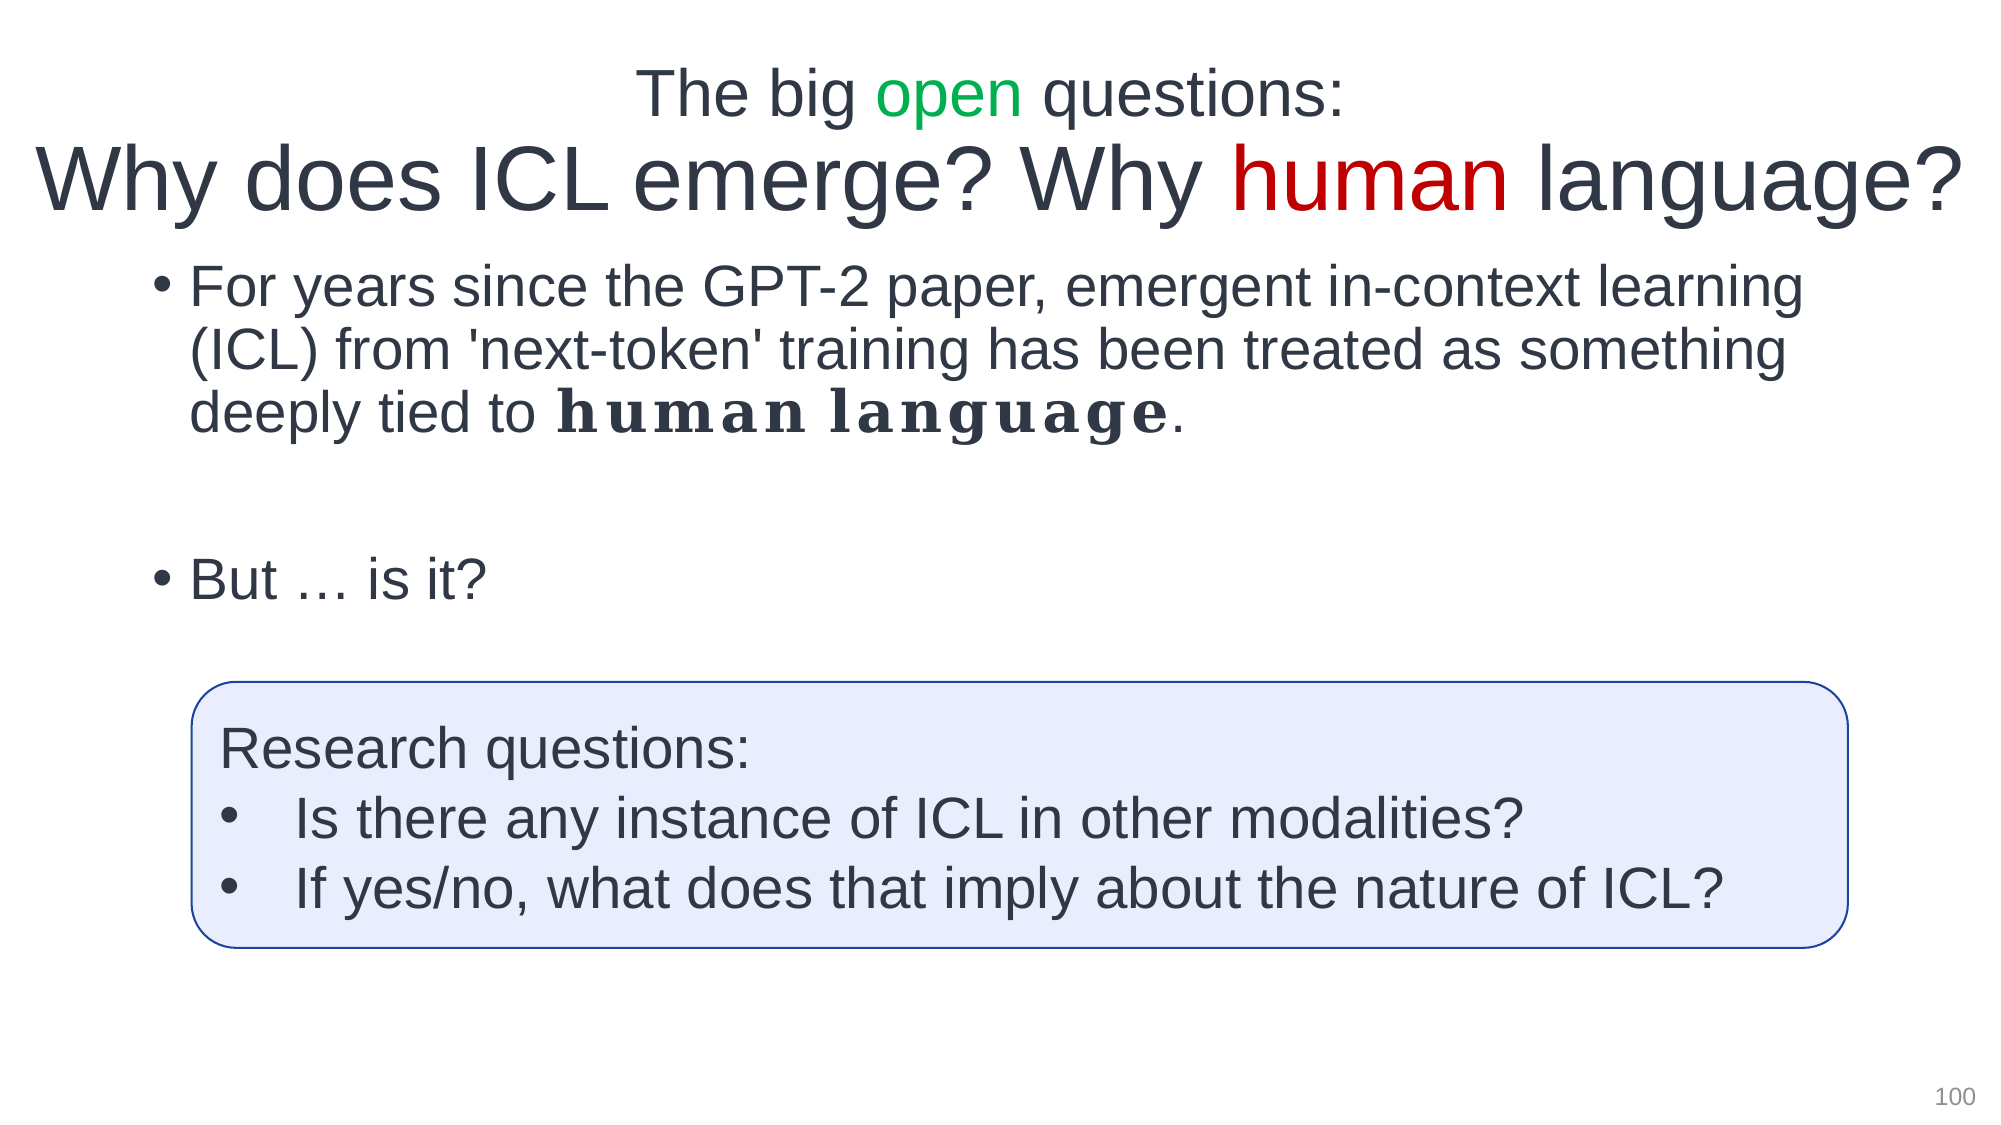

# The big open questions: Why does ICL emerge? Why human language?
For years since the GPT-2 paper, emergent in-context learning (ICL) from 'next-token' training has been treated as something deeply tied to 𝐡𝐮𝐦𝐚𝐧 𝐥𝐚𝐧𝐠𝐮𝐚𝐠𝐞.

But … is it?
Research questions:
Is there any instance of ICL in other modalities?
If yes/no, what does that imply about the nature of ICL?
100